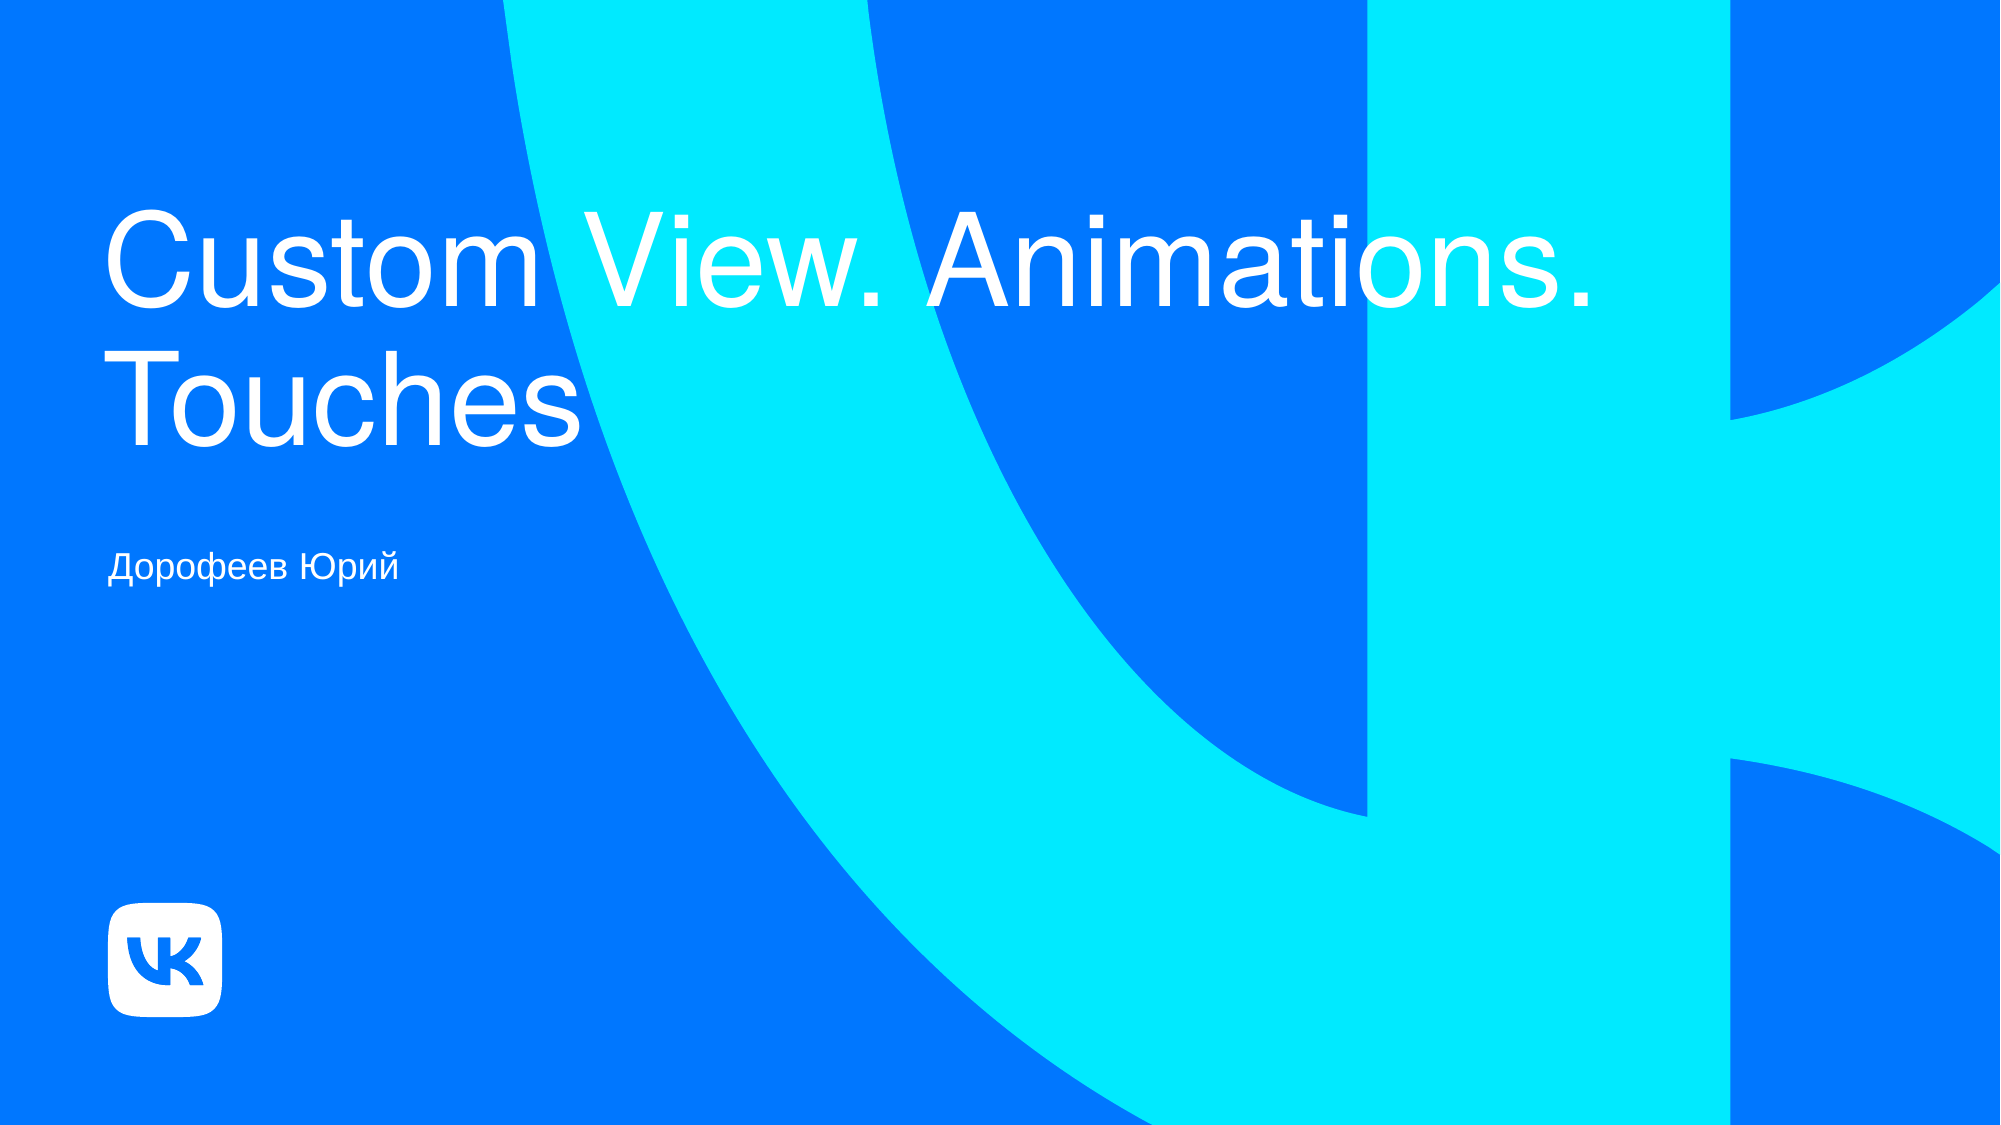

# Custom View. Animations. Touches
Дорофеев Юрий